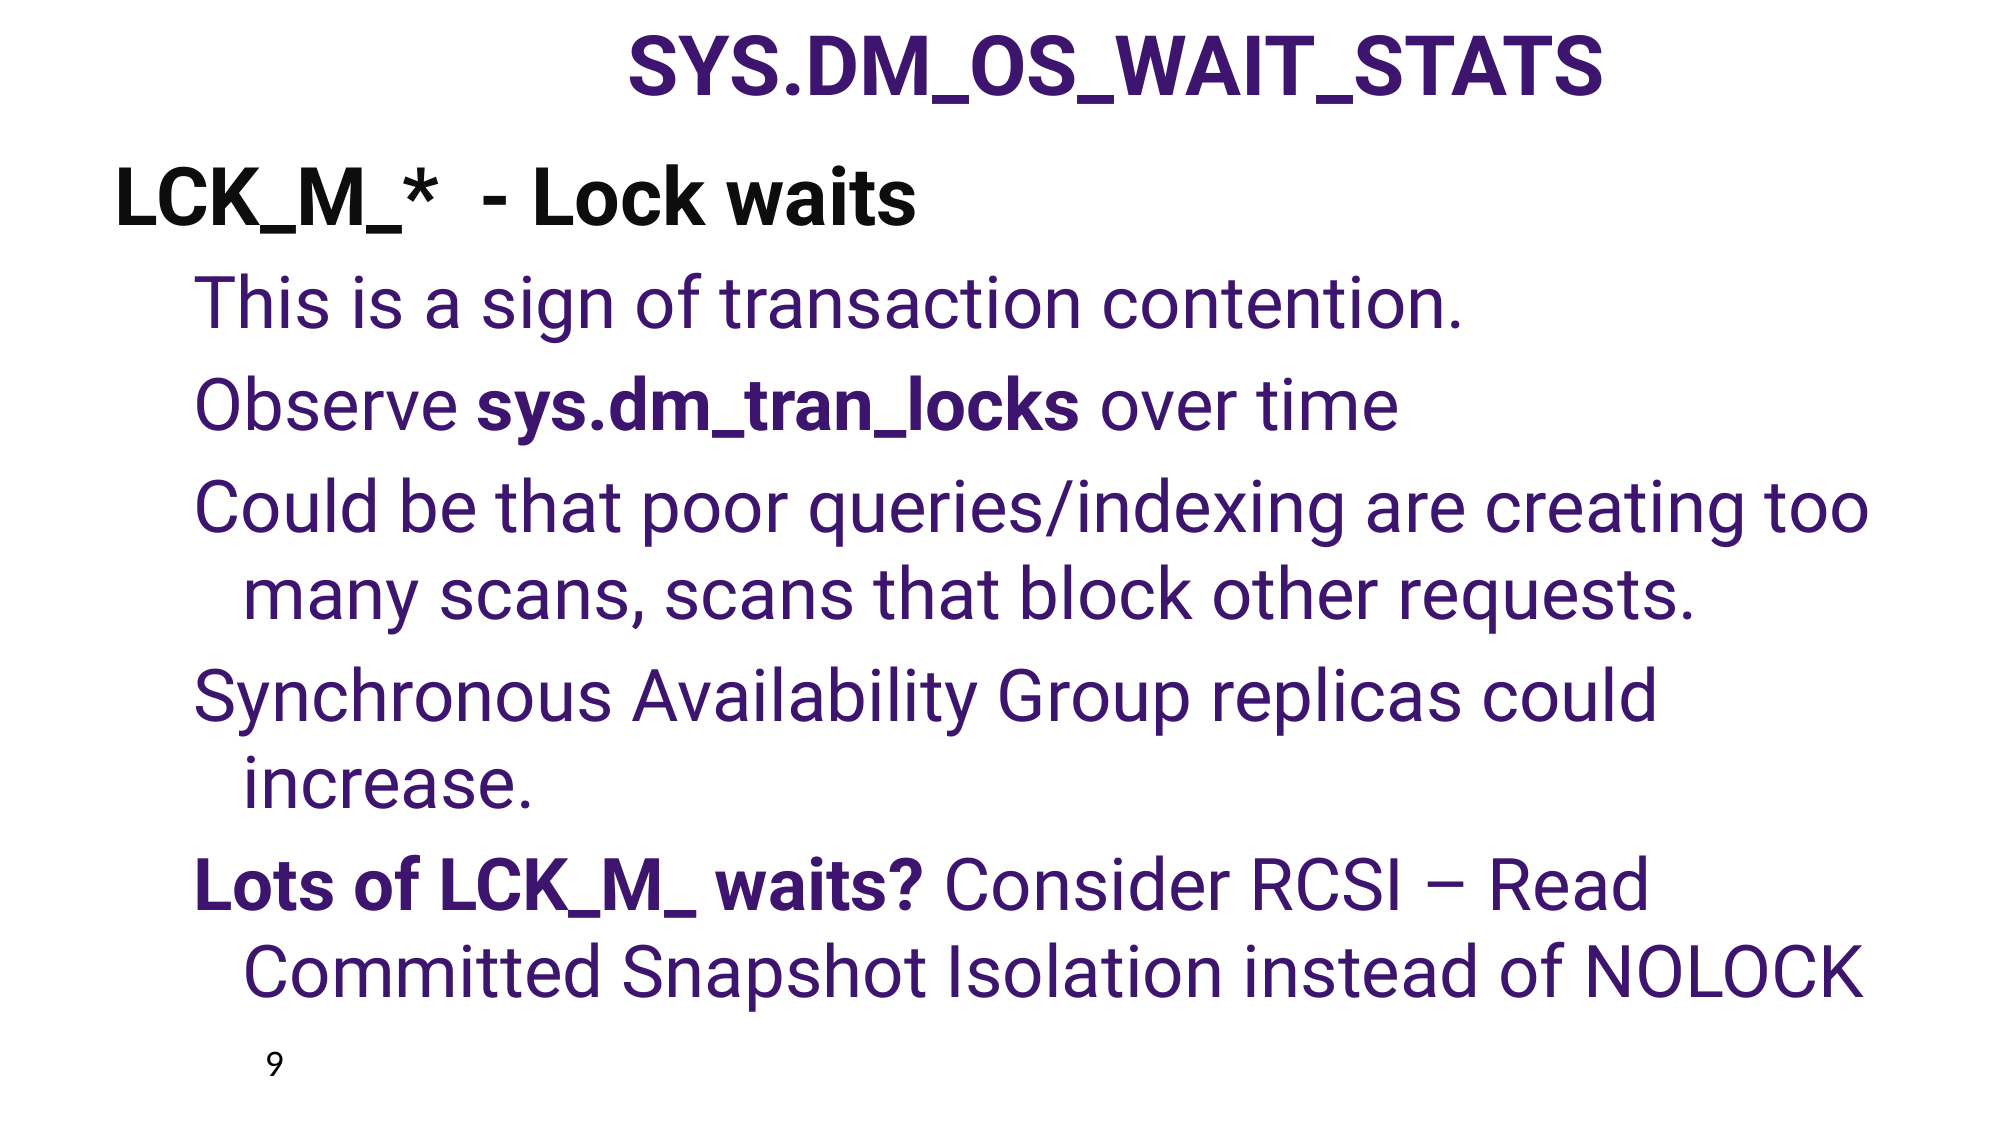

# sys.dm_os_wait_stats
LCK_M_*  - Lock waits
This is a sign of transaction contention.
Observe sys.dm_tran_locks over time
Could be that poor queries/indexing are creating too many scans, scans that block other requests.
Synchronous Availability Group replicas could increase.
Lots of LCK_M_ waits? Consider RCSI – Read Committed Snapshot Isolation instead of NOLOCK
9